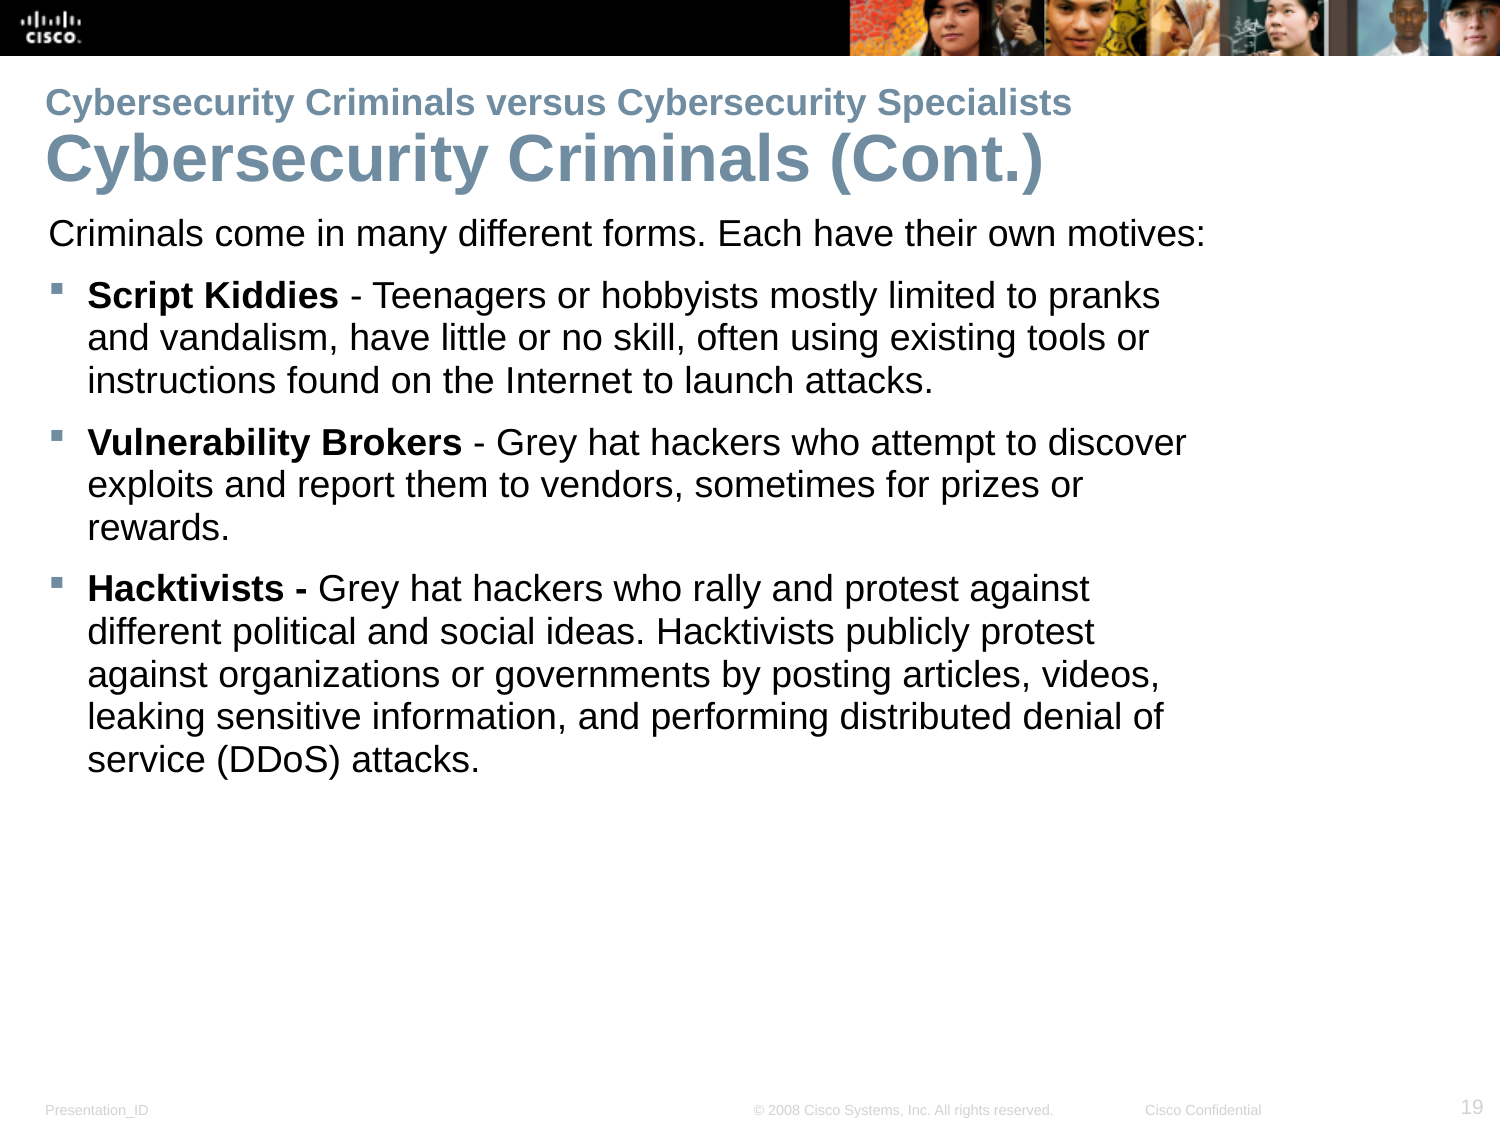

# Cybersecurity Criminals versus Cybersecurity Specialists Cybersecurity Criminals (Cont.)
Criminals come in many different forms. Each have their own motives:
Script Kiddies - Teenagers or hobbyists mostly limited to pranks and vandalism, have little or no skill, often using existing tools or instructions found on the Internet to launch attacks.
Vulnerability Brokers - Grey hat hackers who attempt to discover exploits and report them to vendors, sometimes for prizes or rewards.
Hacktivists - Grey hat hackers who rally and protest against different political and social ideas. Hacktivists publicly protest against organizations or governments by posting articles, videos, leaking sensitive information, and performing distributed denial of service (DDoS) attacks.